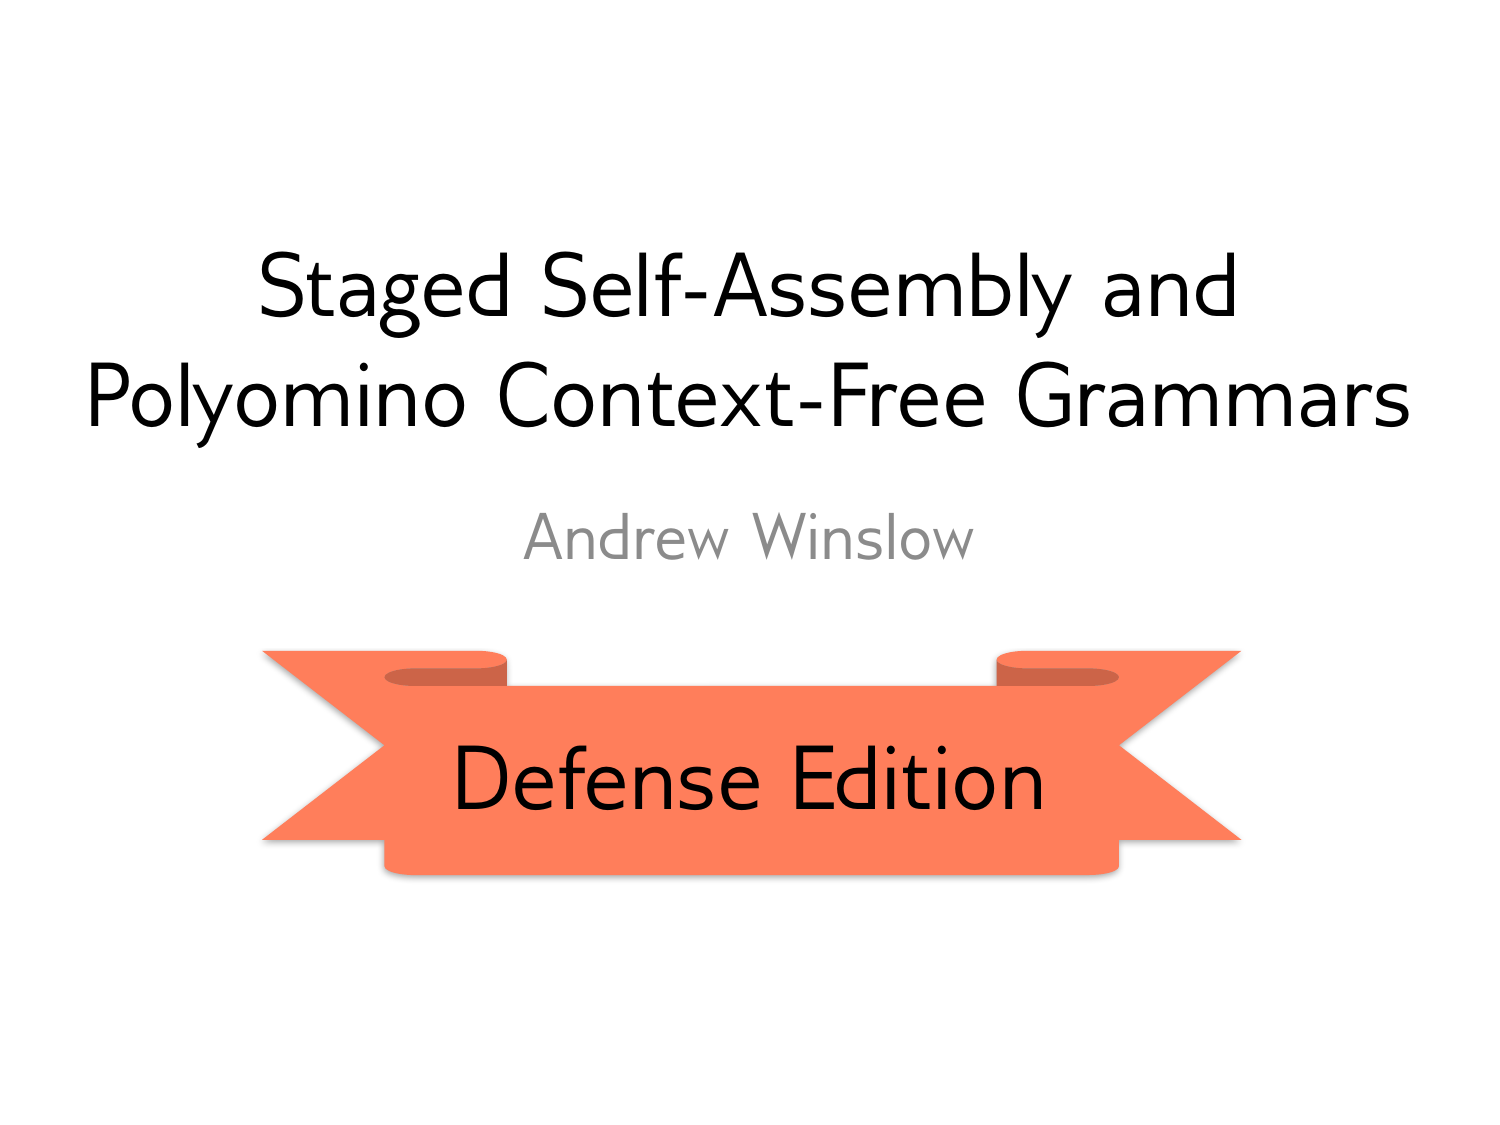

# Staged Self-Assembly and Polyomino Context-Free Grammars
Andrew Winslow

Defense Edition